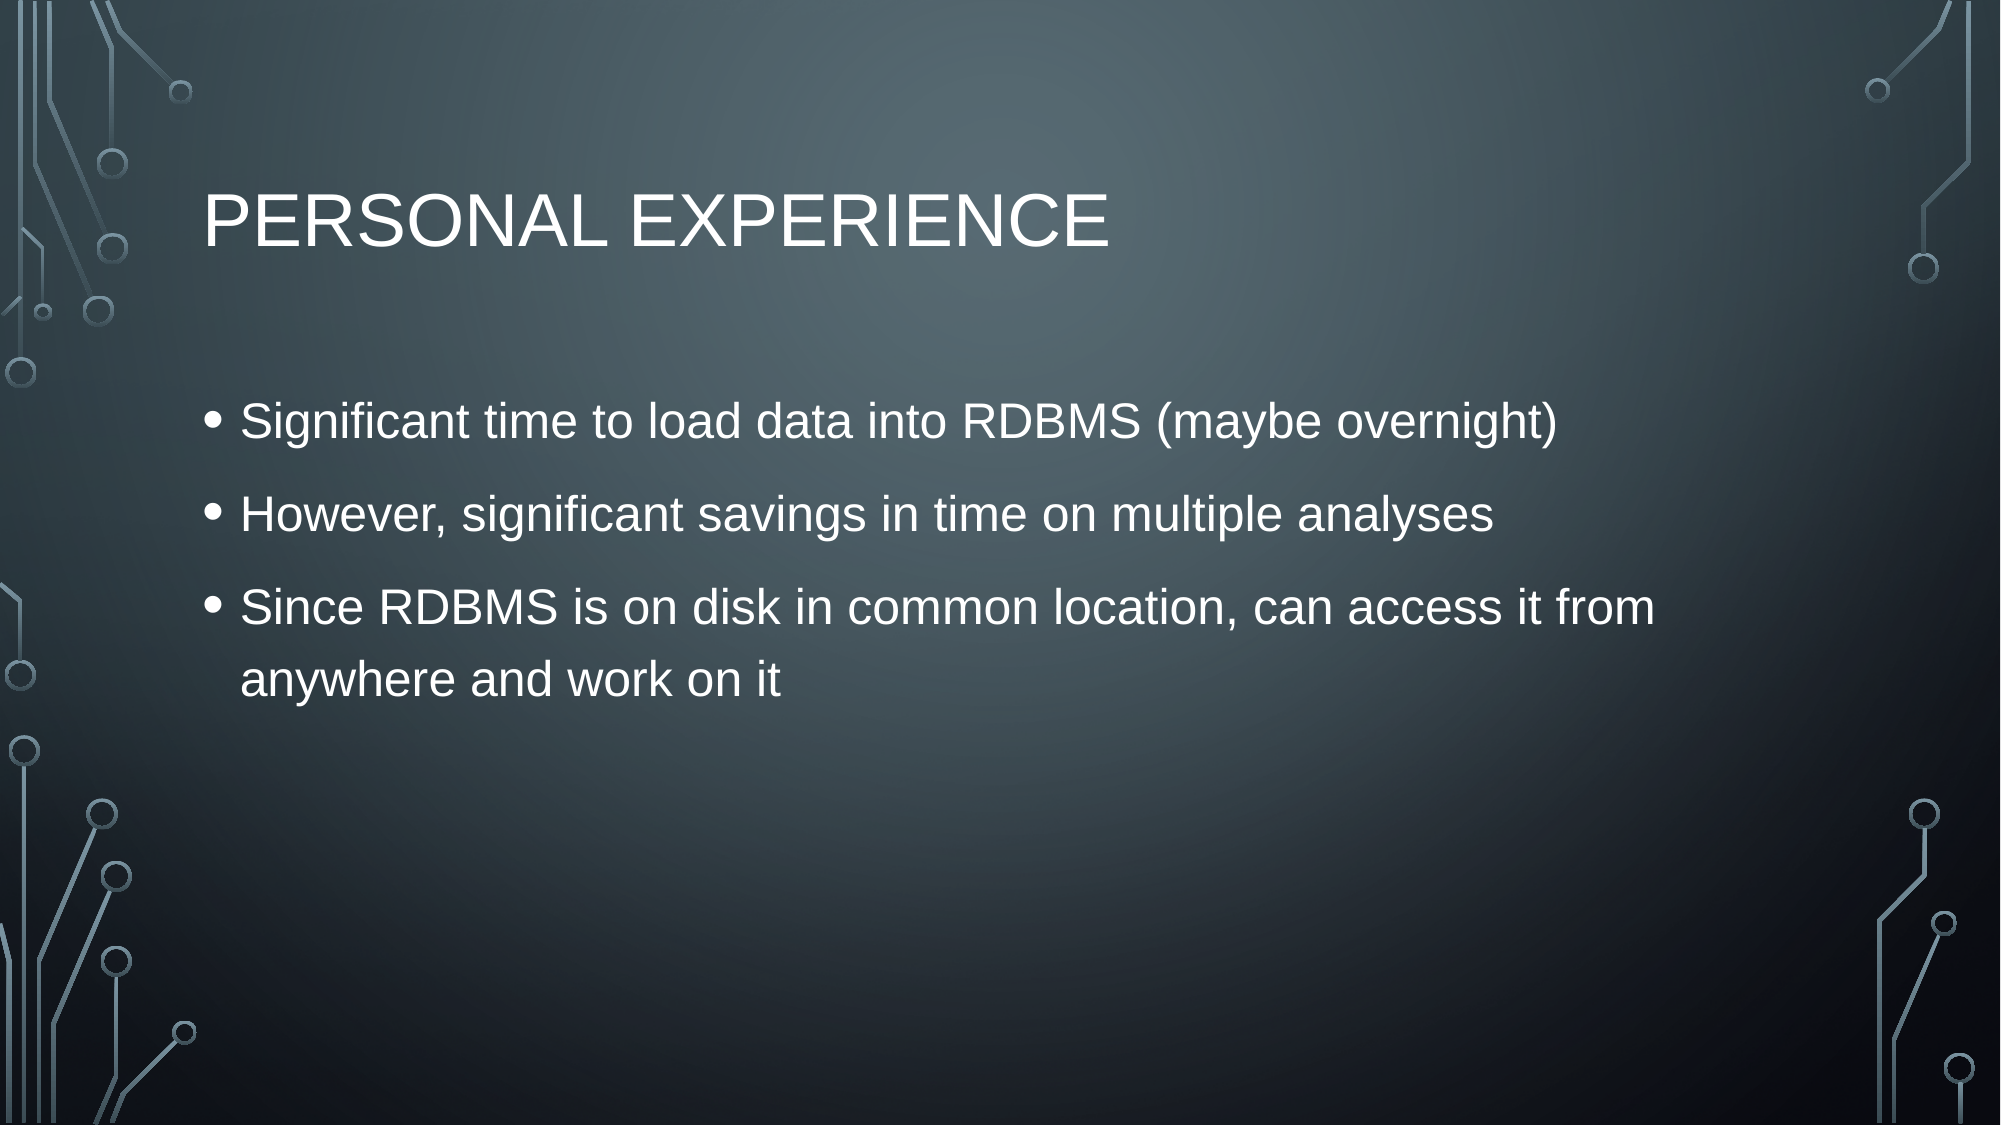

# Personal Experience
Significant time to load data into RDBMS (maybe overnight)
However, significant savings in time on multiple analyses
Since RDBMS is on disk in common location, can access it from anywhere and work on it